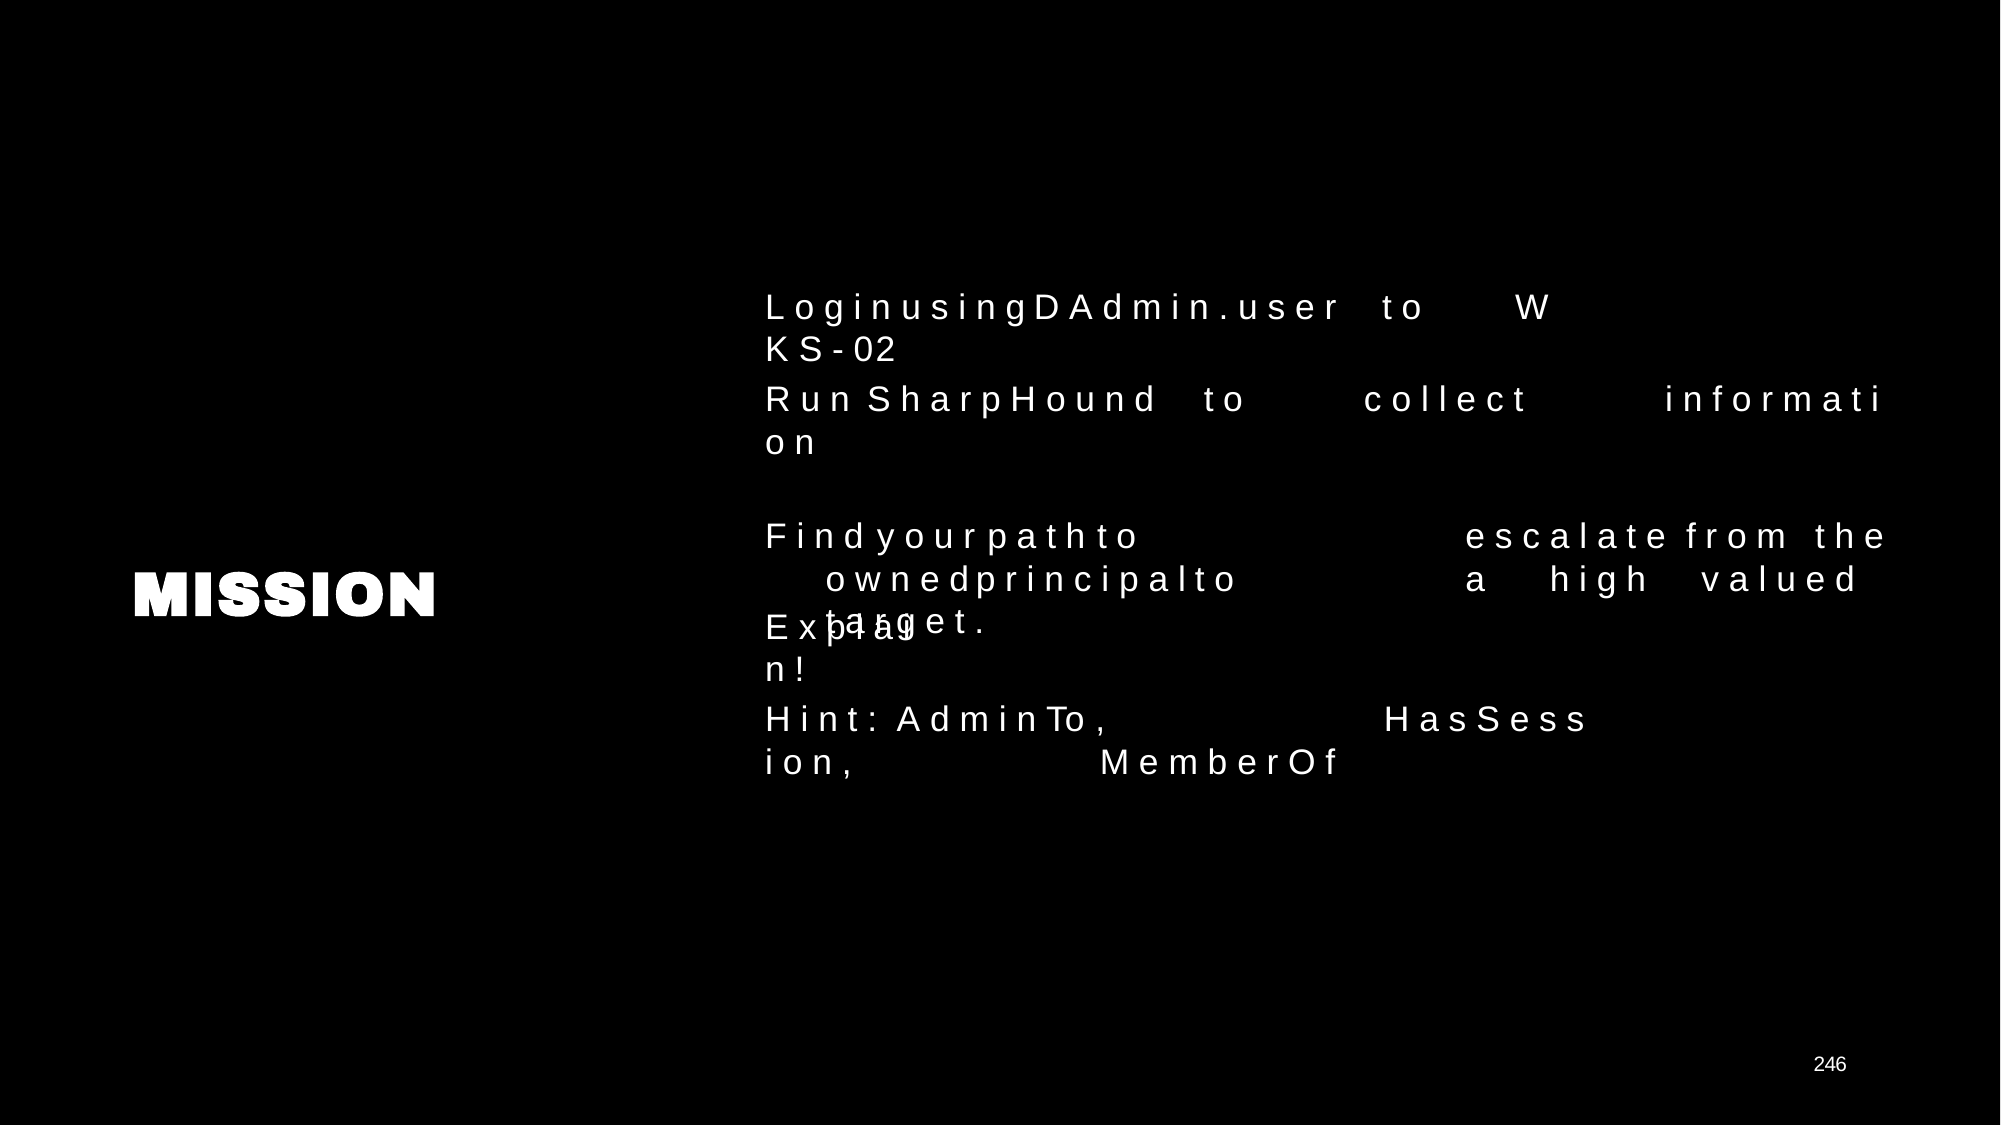

# L o g i n	u s i n g	D A d m i n . u s e r	t o	W K S - 02
R u n	S h a r p H o u n d	t o	c o l l e c t	i n f o r m a t i o n

F i n d		y o u r		p a t h	t o		e s c a l a t e  f r o m	t h e	o w n e d	p r i n c i p a l t o	a	h i g h	v a l u e d	t a r g e t .
MISSION
E x p l a i n !
H i n t : A d m i n To ,	H a s S e s s i o n ,	M e m b e r O f
246